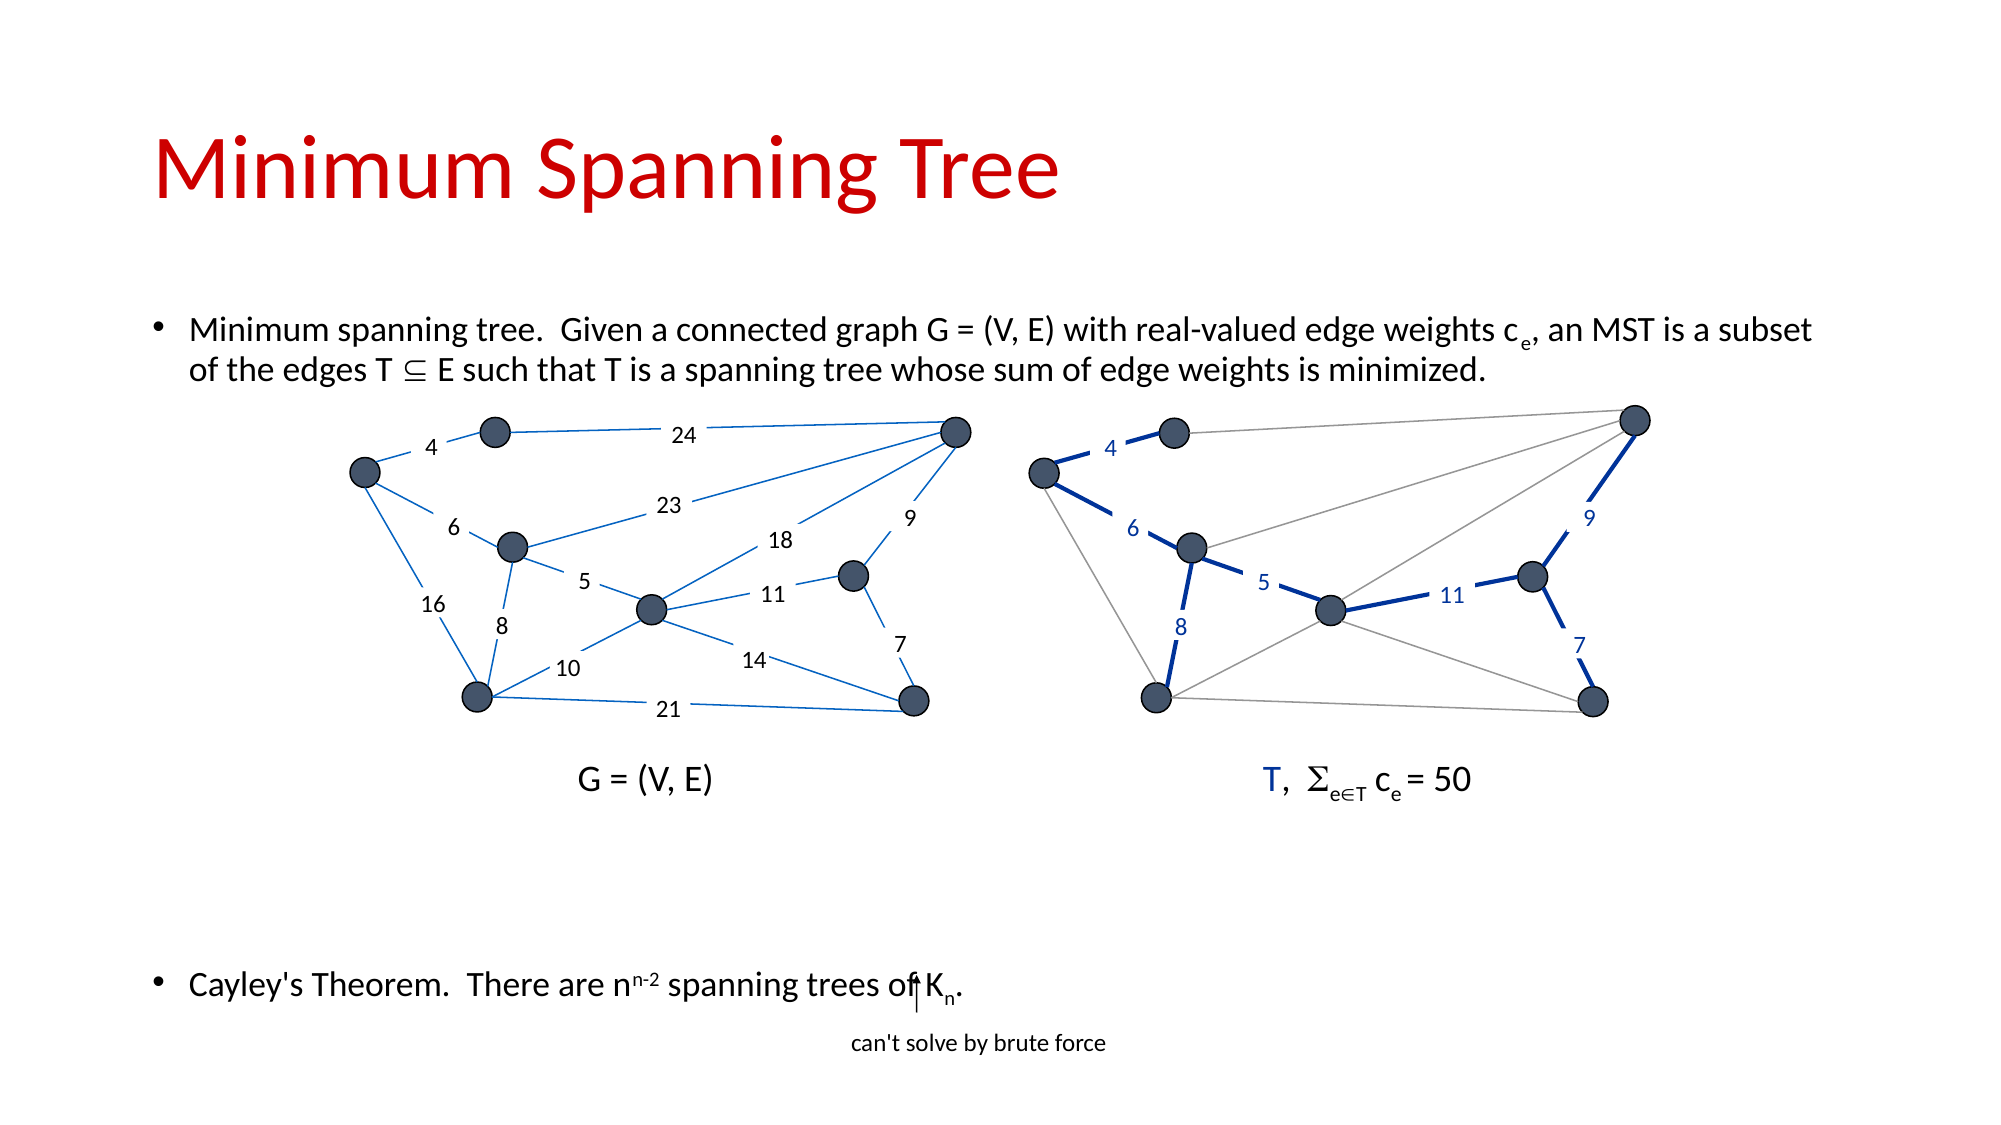

# Minimum Spanning Tree
Minimum spanning tree.  Given a connected graph G = (V, E) with real-valued edge weights ce, an MST is a subset of the edges T ⊆ E such that T is a spanning tree whose sum of edge weights is minimized.

Cayley's Theorem.  There are nn-2 spanning trees of Kn.

24
 4
 4

23
9
9
 6
 6
18

 5
 5
11
11
 16

 8
 8
7
7
 14
10

21
G = (V, E)
T,  Σe∈T ce = 50

can't solve by brute force